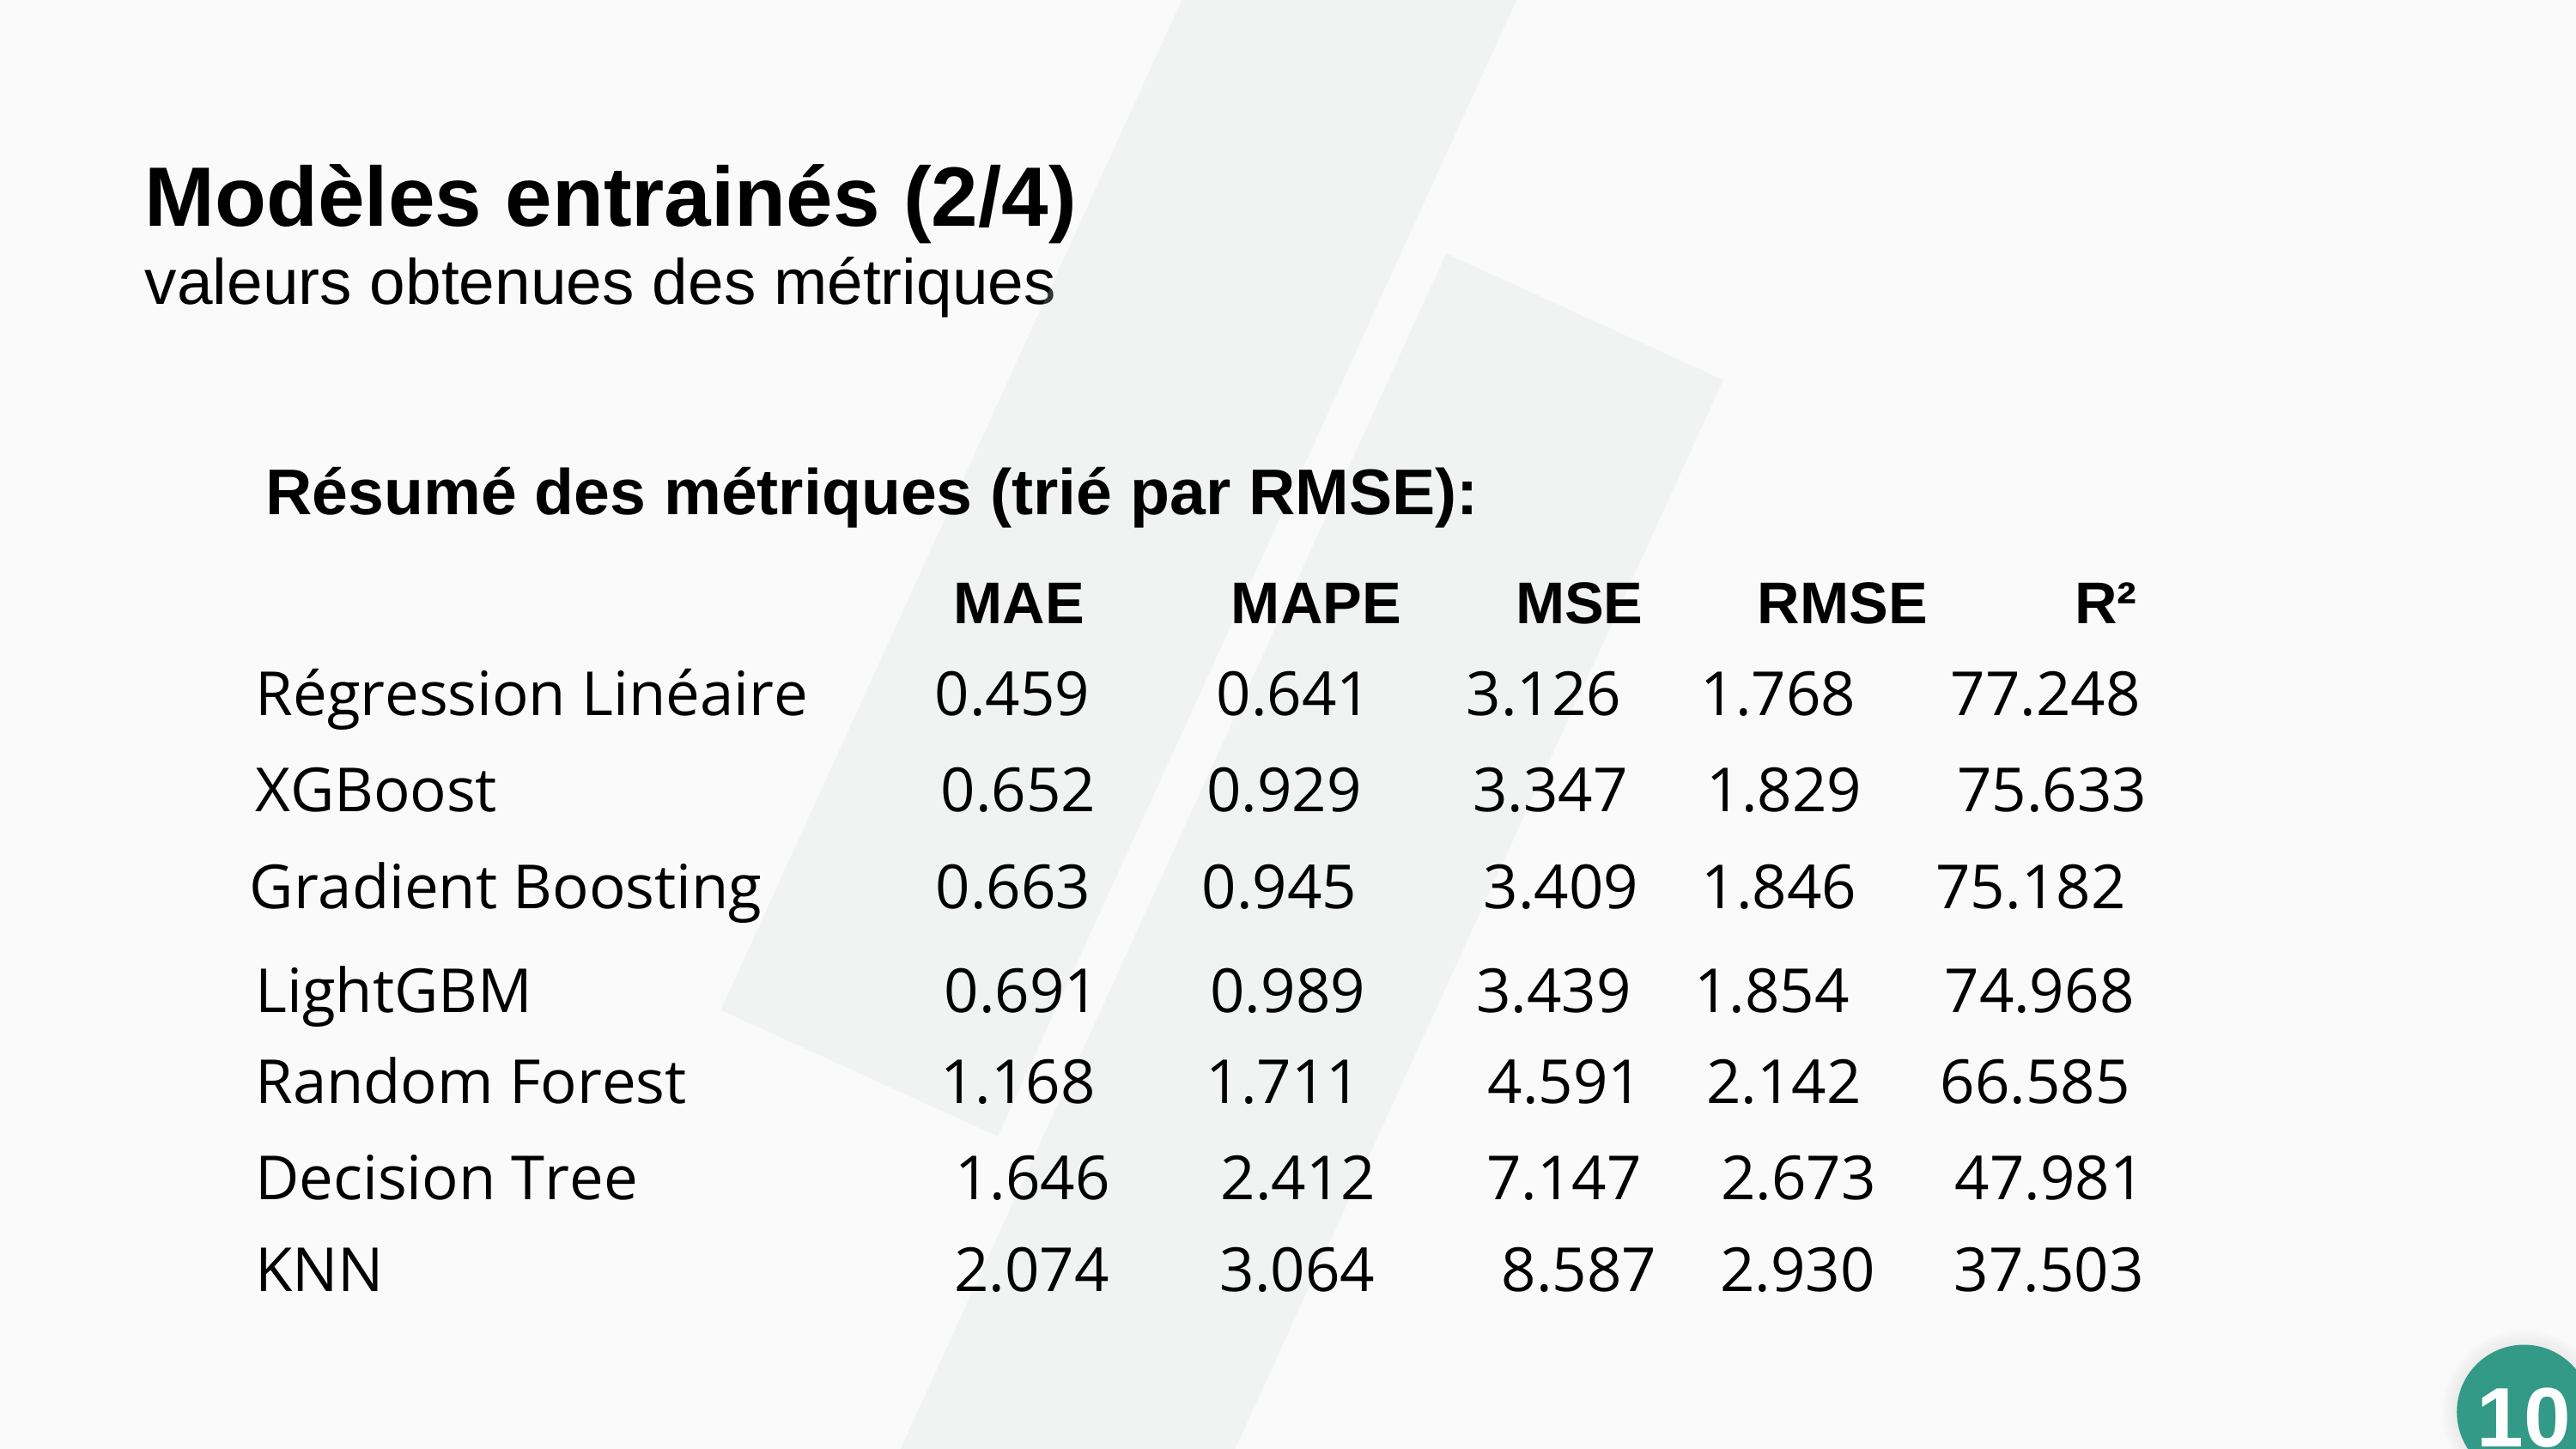

Modèles entrainés (2/4)
valeurs obtenues des métriques

Résumé des métriques (trié par RMSE):
          MAE         MAPE       MSE       RMSE         R²
Régression Linéaire        0.459        0.641      3.126     1.768      77.248
XGBoost                            0.652       0.929       3.347     1.829      75.633
Gradient Boosting           0.663       0.945        3.409    1.846     75.182
LightGBM                          0.691       0.989       3.439    1.854      74.968
Random Forest                1.168       1.711        4.591    2.142     66.585
Decision Tree                    1.646       2.412       7.147     2.673     47.981
KNN                                    2.074       3.064        8.587    2.930     37.503

10